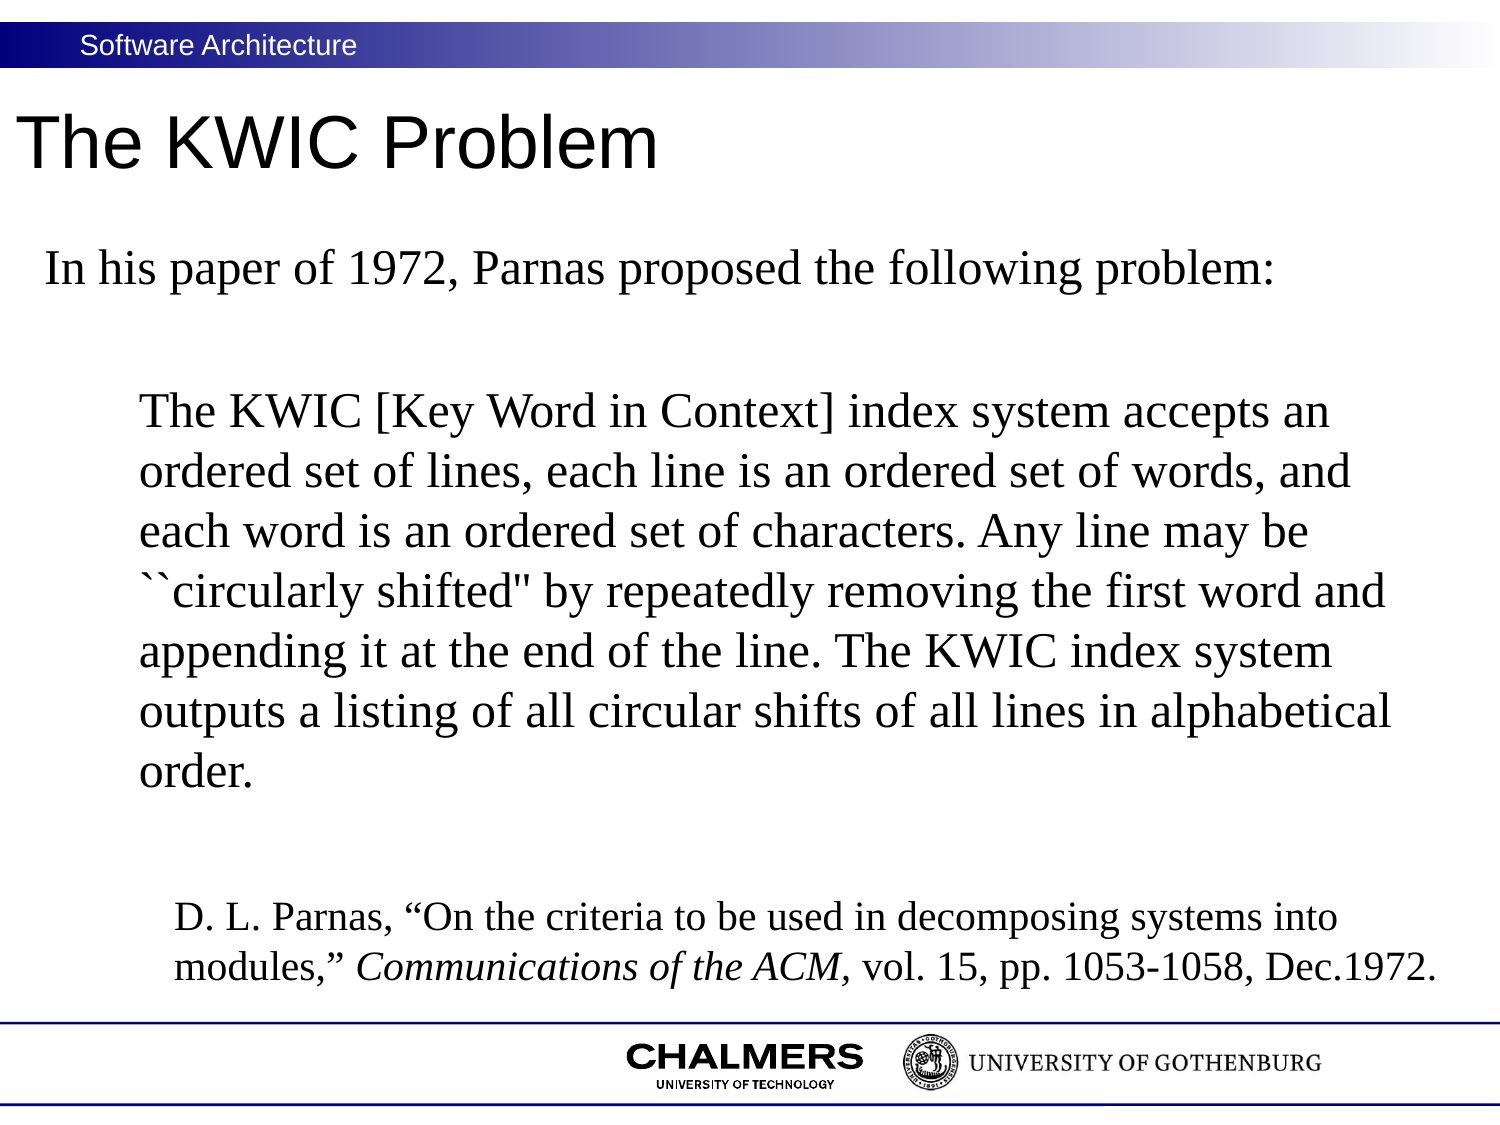

The KWIC Problem
In his paper of 1972, Parnas proposed the following problem:
The KWIC [Key Word in Context] index system accepts an ordered set of lines, each line is an ordered set of words, and each word is an ordered set of characters. Any line may be ``circularly shifted'' by repeatedly removing the first word and appending it at the end of the line. The KWIC index system outputs a listing of all circular shifts of all lines in alphabetical order.
D. L. Parnas, “On the criteria to be used in decomposing systems into modules,” Communications of the ACM, vol. 15, pp. 1053-1058, Dec.1972.